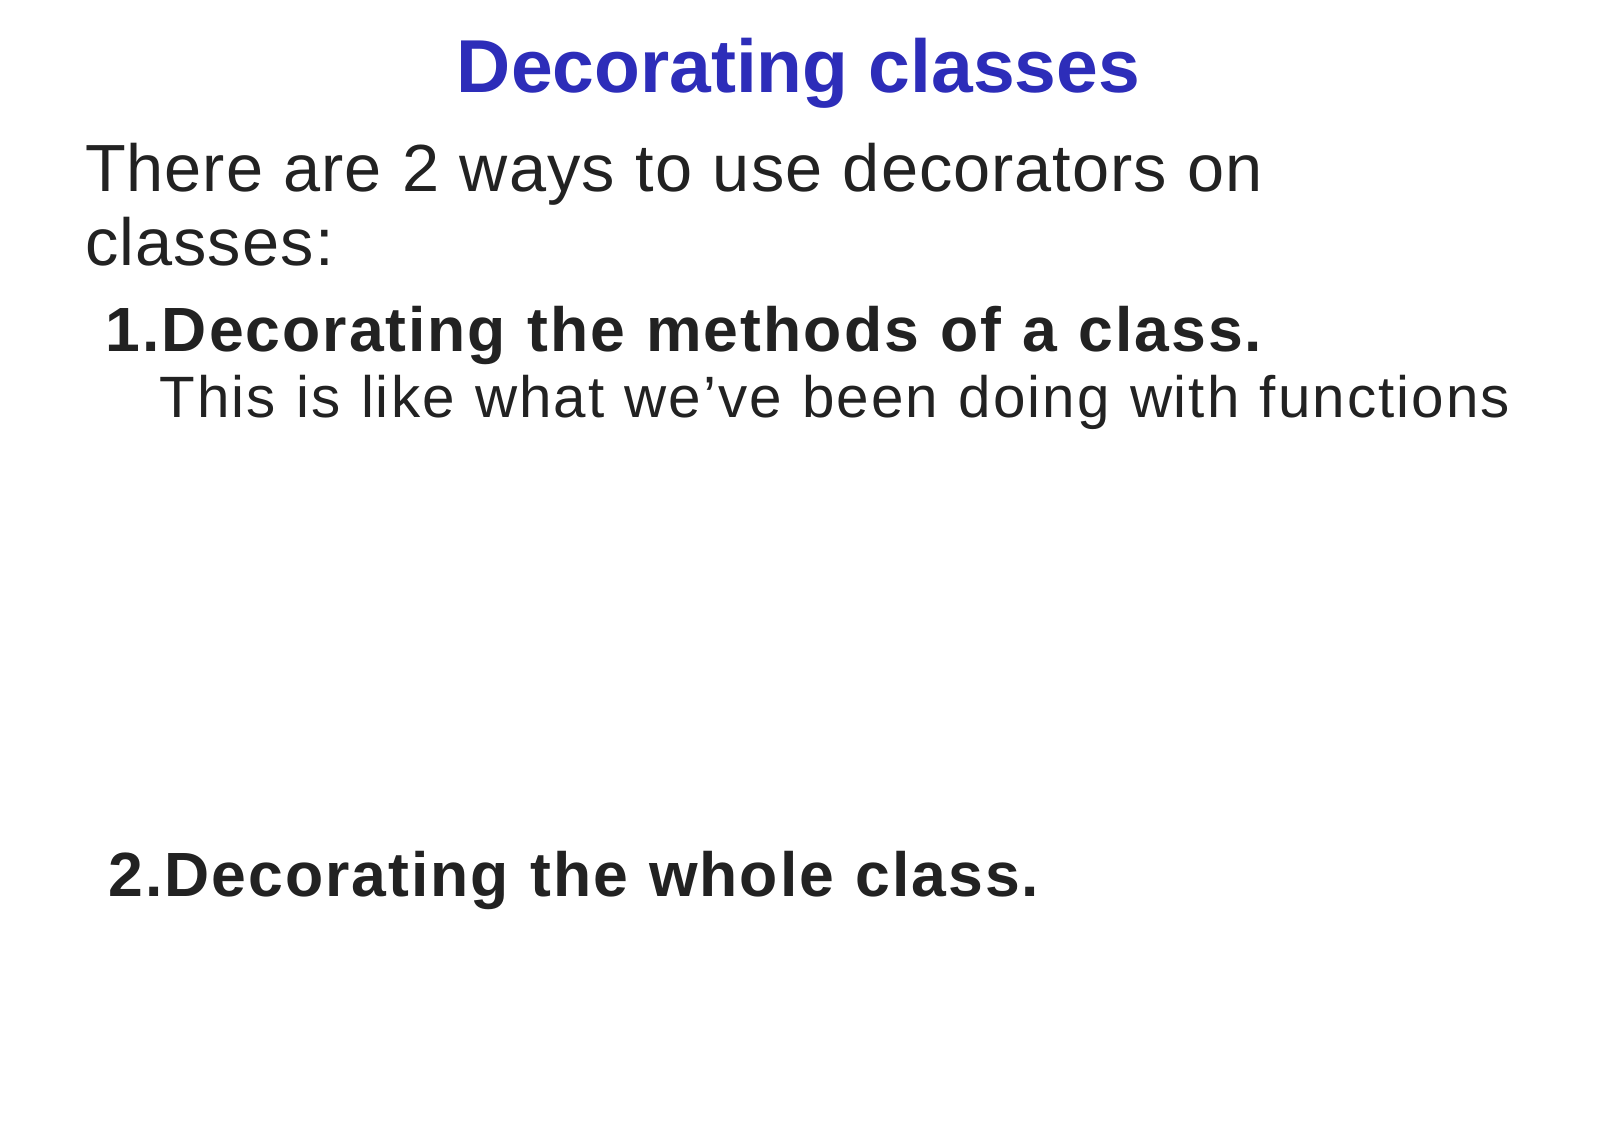

# Decorating classes
There are 2 ways to use decorators on classes:
 1.Decorating the methods of a class.
This is like what we’ve been doing with functions

 2.Decorating the whole class.